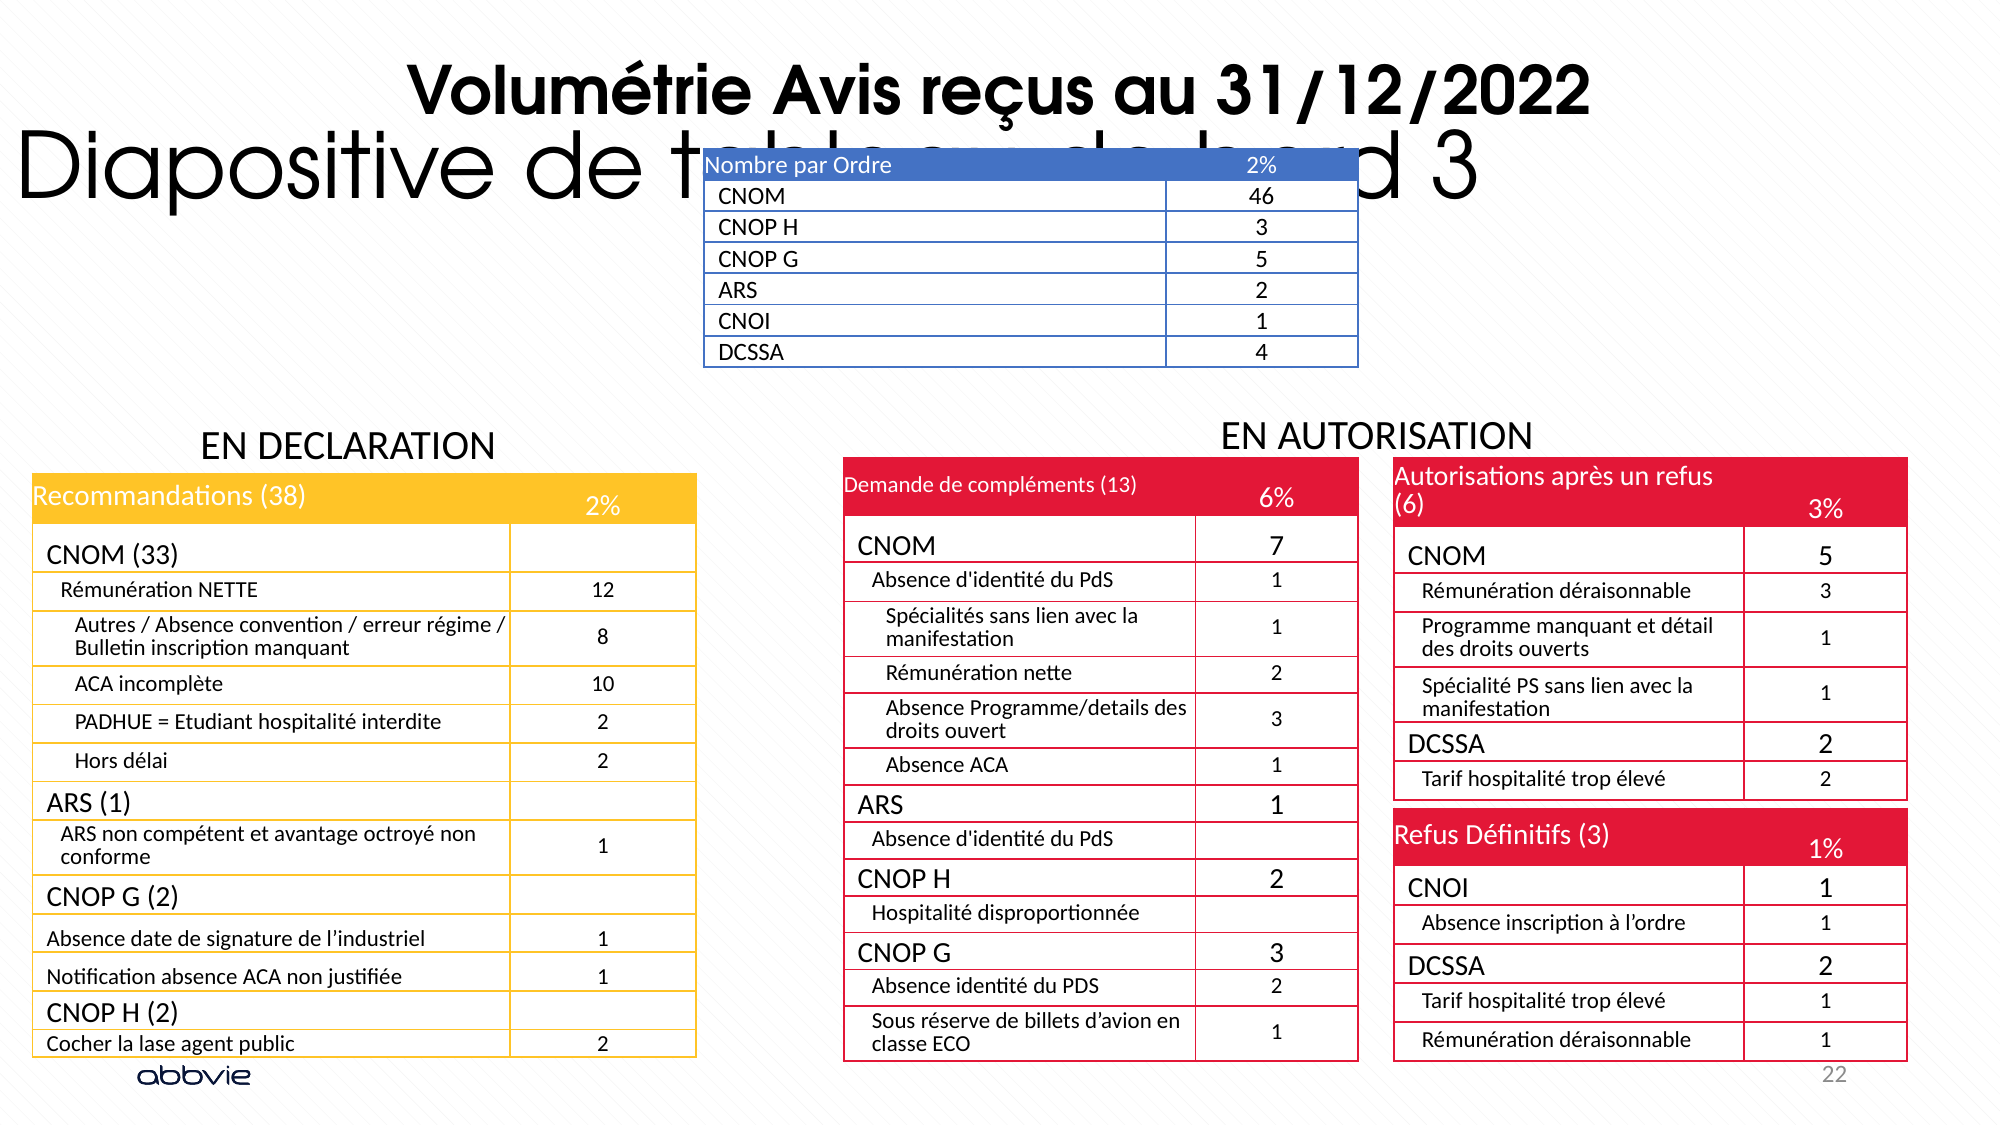

Volumétrie Avis reçus au 31/12/2022
Diapositive de tableau de bord 3
| Nombre par Ordre | 2% |
| --- | --- |
| CNOM | 46 |
| CNOP H | 3 |
| CNOP G | 5 |
| ARS | 2 |
| CNOI | 1 |
| DCSSA | 4 |
EN AUTORISATION
EN DECLARATION
| Demande de compléments (13) | 6% |
| --- | --- |
| CNOM | 7 |
| Absence d'identité du PdS | 1 |
| Spécialités sans lien avec la manifestation | 1 |
| Rémunération nette | 2 |
| Absence Programme/details des droits ouvert | 3 |
| Absence ACA | 1 |
| ARS | 1 |
| Absence d'identité du PdS |  |
| CNOP H | 2 |
| Hospitalité disproportionnée |  |
| CNOP G | 3 |
| Absence identité du PDS | 2 |
| Sous réserve de billets d’avion en classe ECO | 1 |
| Autorisations après un refus (6) | 3% |
| --- | --- |
| CNOM | 5 |
| Rémunération déraisonnable | 3 |
| Programme manquant et détail des droits ouverts | 1 |
| Spécialité PS sans lien avec la manifestation | 1 |
| DCSSA | 2 |
| Tarif hospitalité trop élevé | 2 |
| Recommandations (38) | 2% |
| --- | --- |
| CNOM (33) |  |
| Rémunération NETTE | 12 |
| Autres / Absence convention / erreur régime / Bulletin inscription manquant | 8 |
| ACA incomplète | 10 |
| PADHUE = Etudiant hospitalité interdite | 2 |
| Hors délai | 2 |
| ARS (1) |  |
| ARS non compétent et avantage octroyé non conforme | 1 |
| CNOP G (2) |  |
| Absence date de signature de l’industriel | 1 |
| Notification absence ACA non justifiée | 1 |
| CNOP H (2) |  |
| Cocher la lase agent public | 2 |
| Refus Définitifs (3) | 1% |
| --- | --- |
| CNOI | 1 |
| Absence inscription à l’ordre | 1 |
| DCSSA | 2 |
| Tarif hospitalité trop élevé | 1 |
| Rémunération déraisonnable | 1 |
22